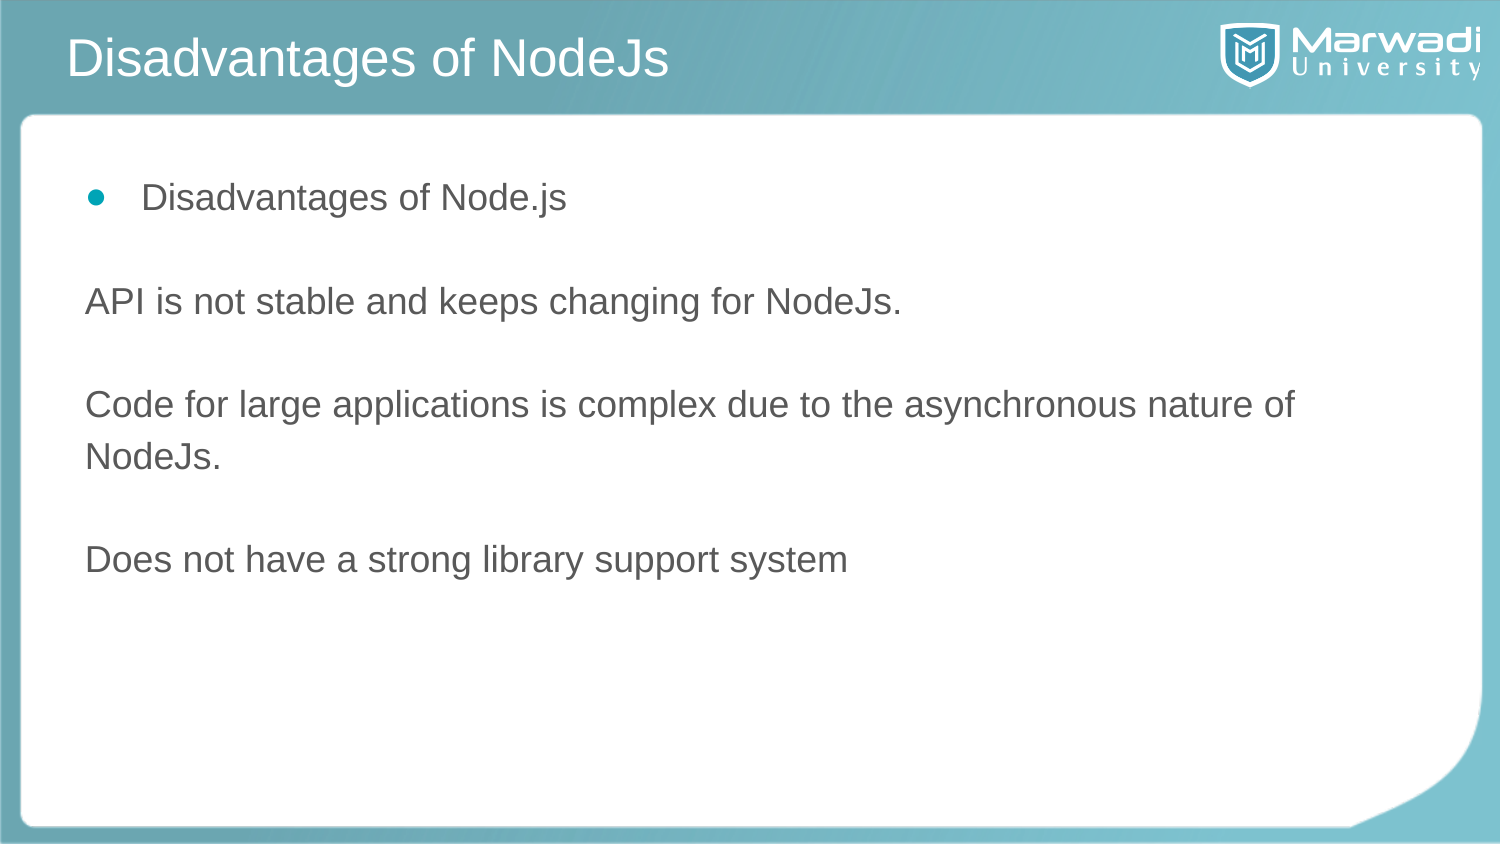

# Disadvantages of NodeJs
Disadvantages of Node.js

API is not stable and keeps changing for NodeJs.

Code for large applications is complex due to the asynchronous nature of NodeJs.

Does not have a strong library support system